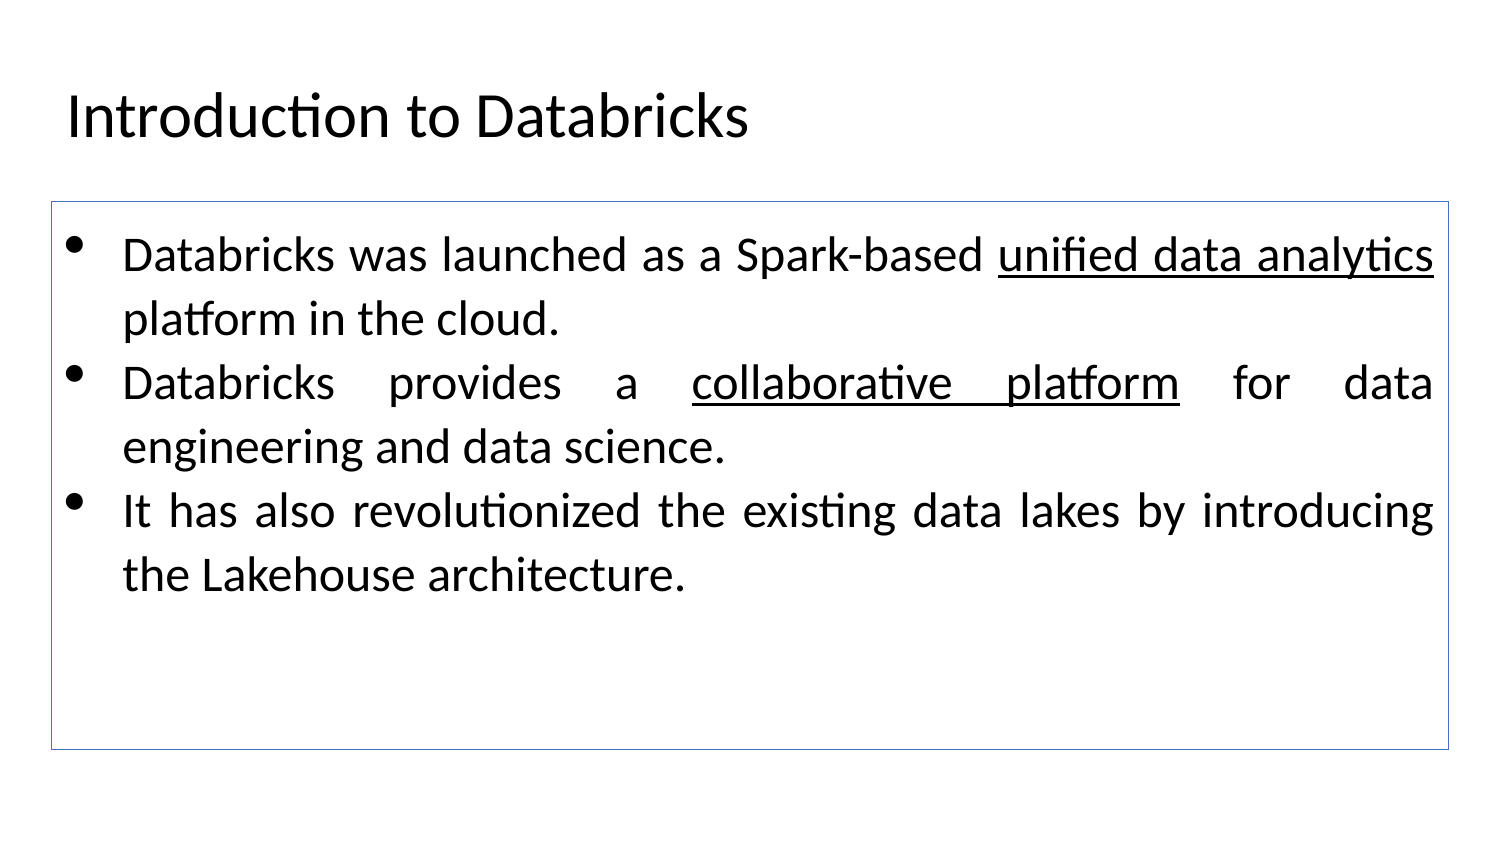

# Introduction to Databricks
Databricks was launched as a Spark-based unified data analytics platform in the cloud.
Databricks provides a collaborative platform for data engineering and data science.
It has also revolutionized the existing data lakes by introducing the Lakehouse architecture.